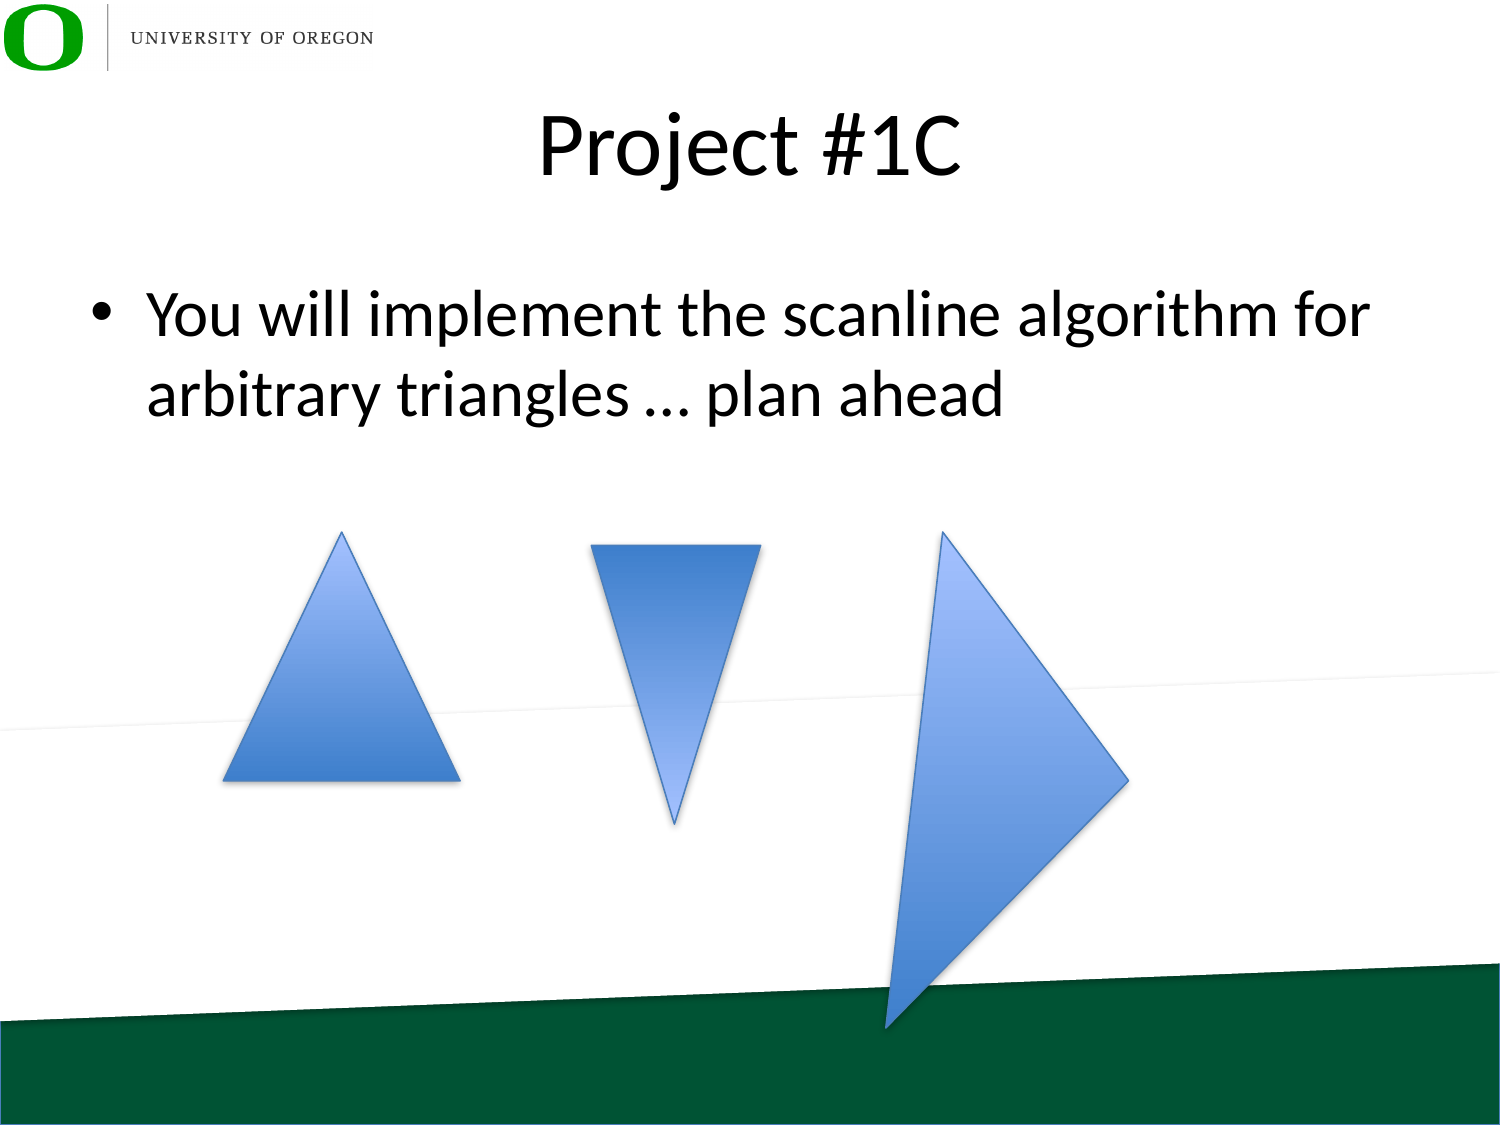

# Project #1C
You will implement the scanline algorithm for arbitrary triangles … plan ahead